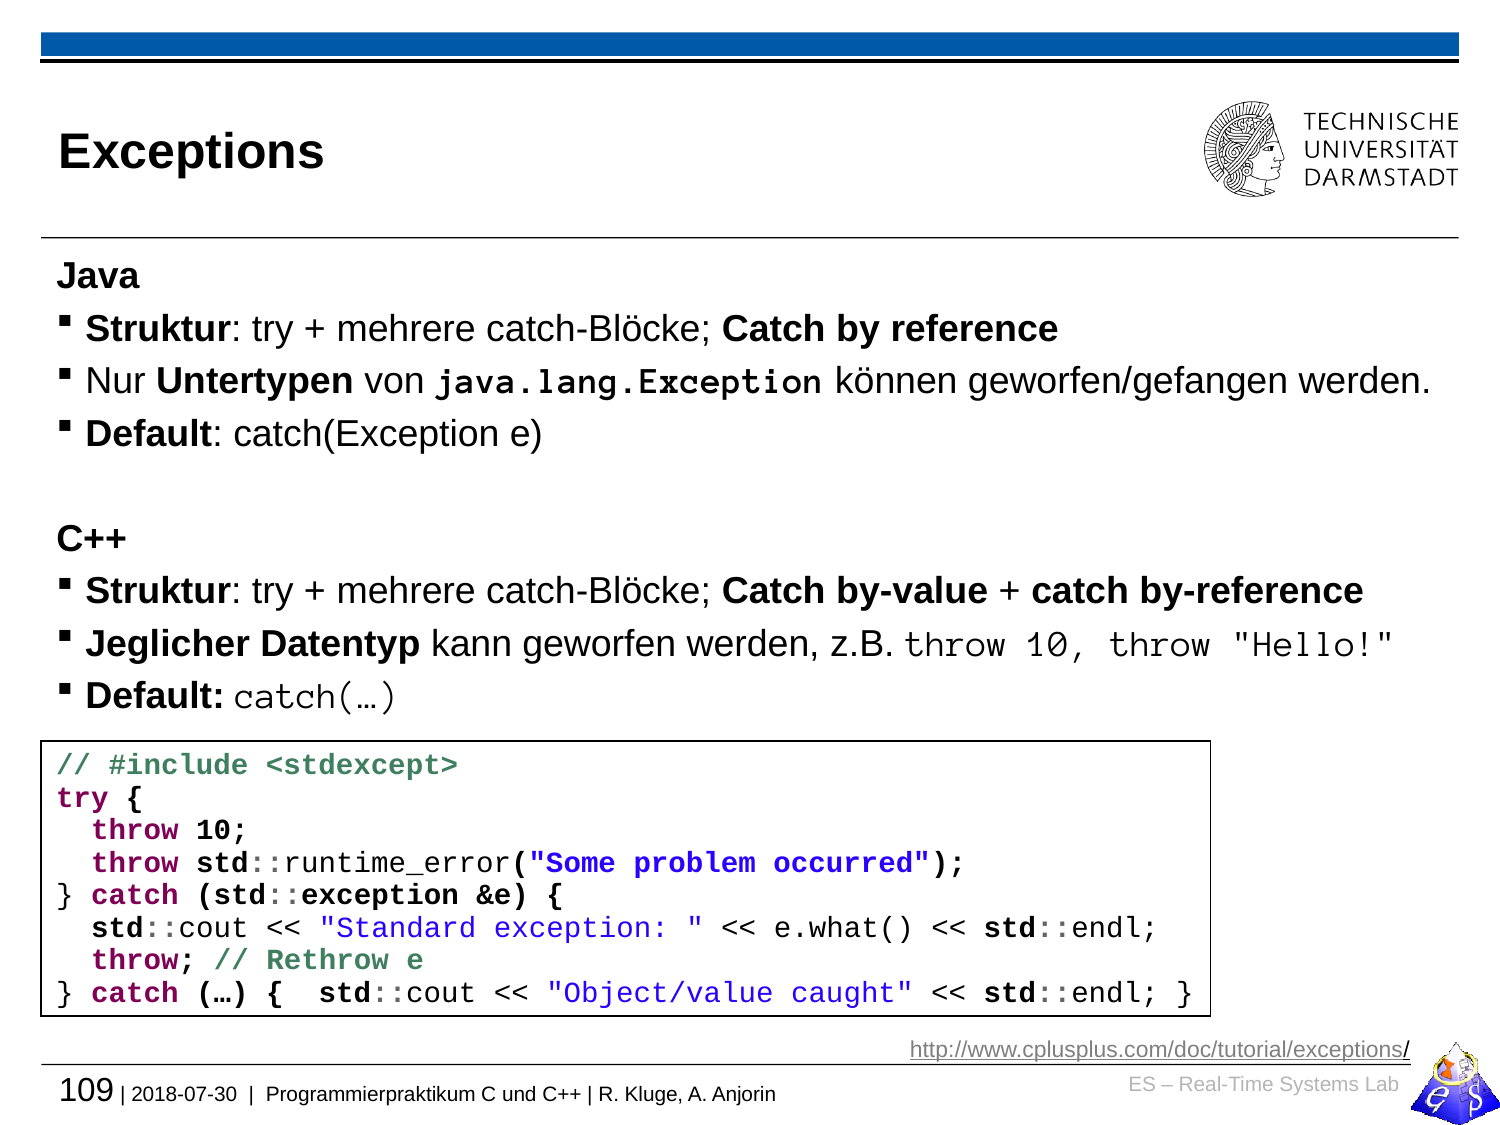

# Exceptions
Java
Struktur: try + mehrere catch-Blöcke; Catch by reference
Nur Untertypen von java.lang.Exception können geworfen/gefangen werden.
Default: catch(Exception e)

C++
Struktur: try + mehrere catch-Blöcke; Catch by-value + catch by-reference
Jeglicher Datentyp kann geworfen werden, z.B. throw 10, throw "Hello!"
Default: catch(…)

// #include <stdexcept>
try {
  throw 10;
  throw std::runtime_error("Some problem occurred");
} catch (std::exception &e) {
  std::cout << "Standard exception: " << e.what() << std::endl;
  throw; // Rethrow e
} catch (…) {  std::cout << "Object/value caught" << std::endl; }
http://www.cplusplus.com/doc/tutorial/exceptions/